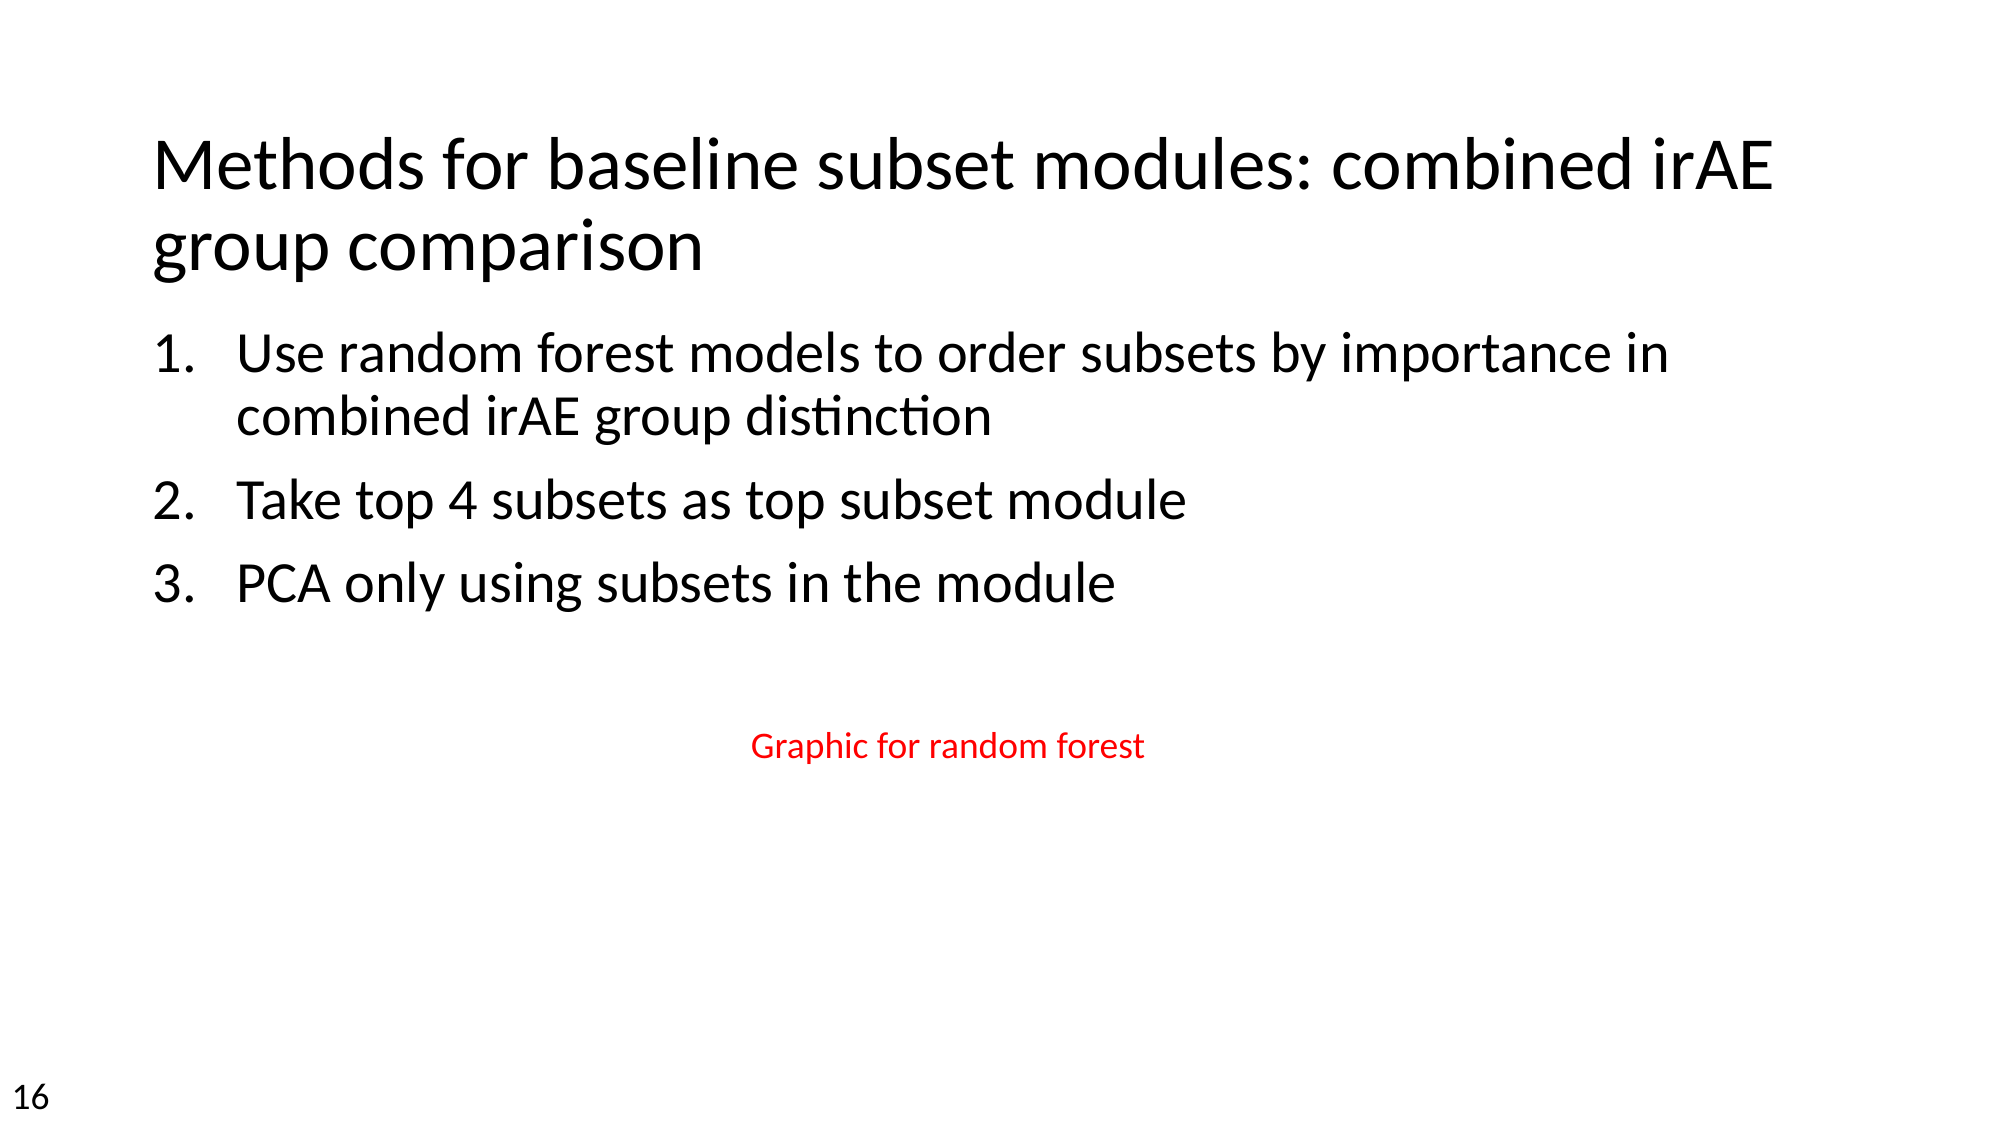

# Methods for baseline subset modules: combined irAE group comparison
Use random forest models to order subsets by importance in combined irAE group distinction
Take top 4 subsets as top subset module
PCA only using subsets in the module
Graphic for random forest
16